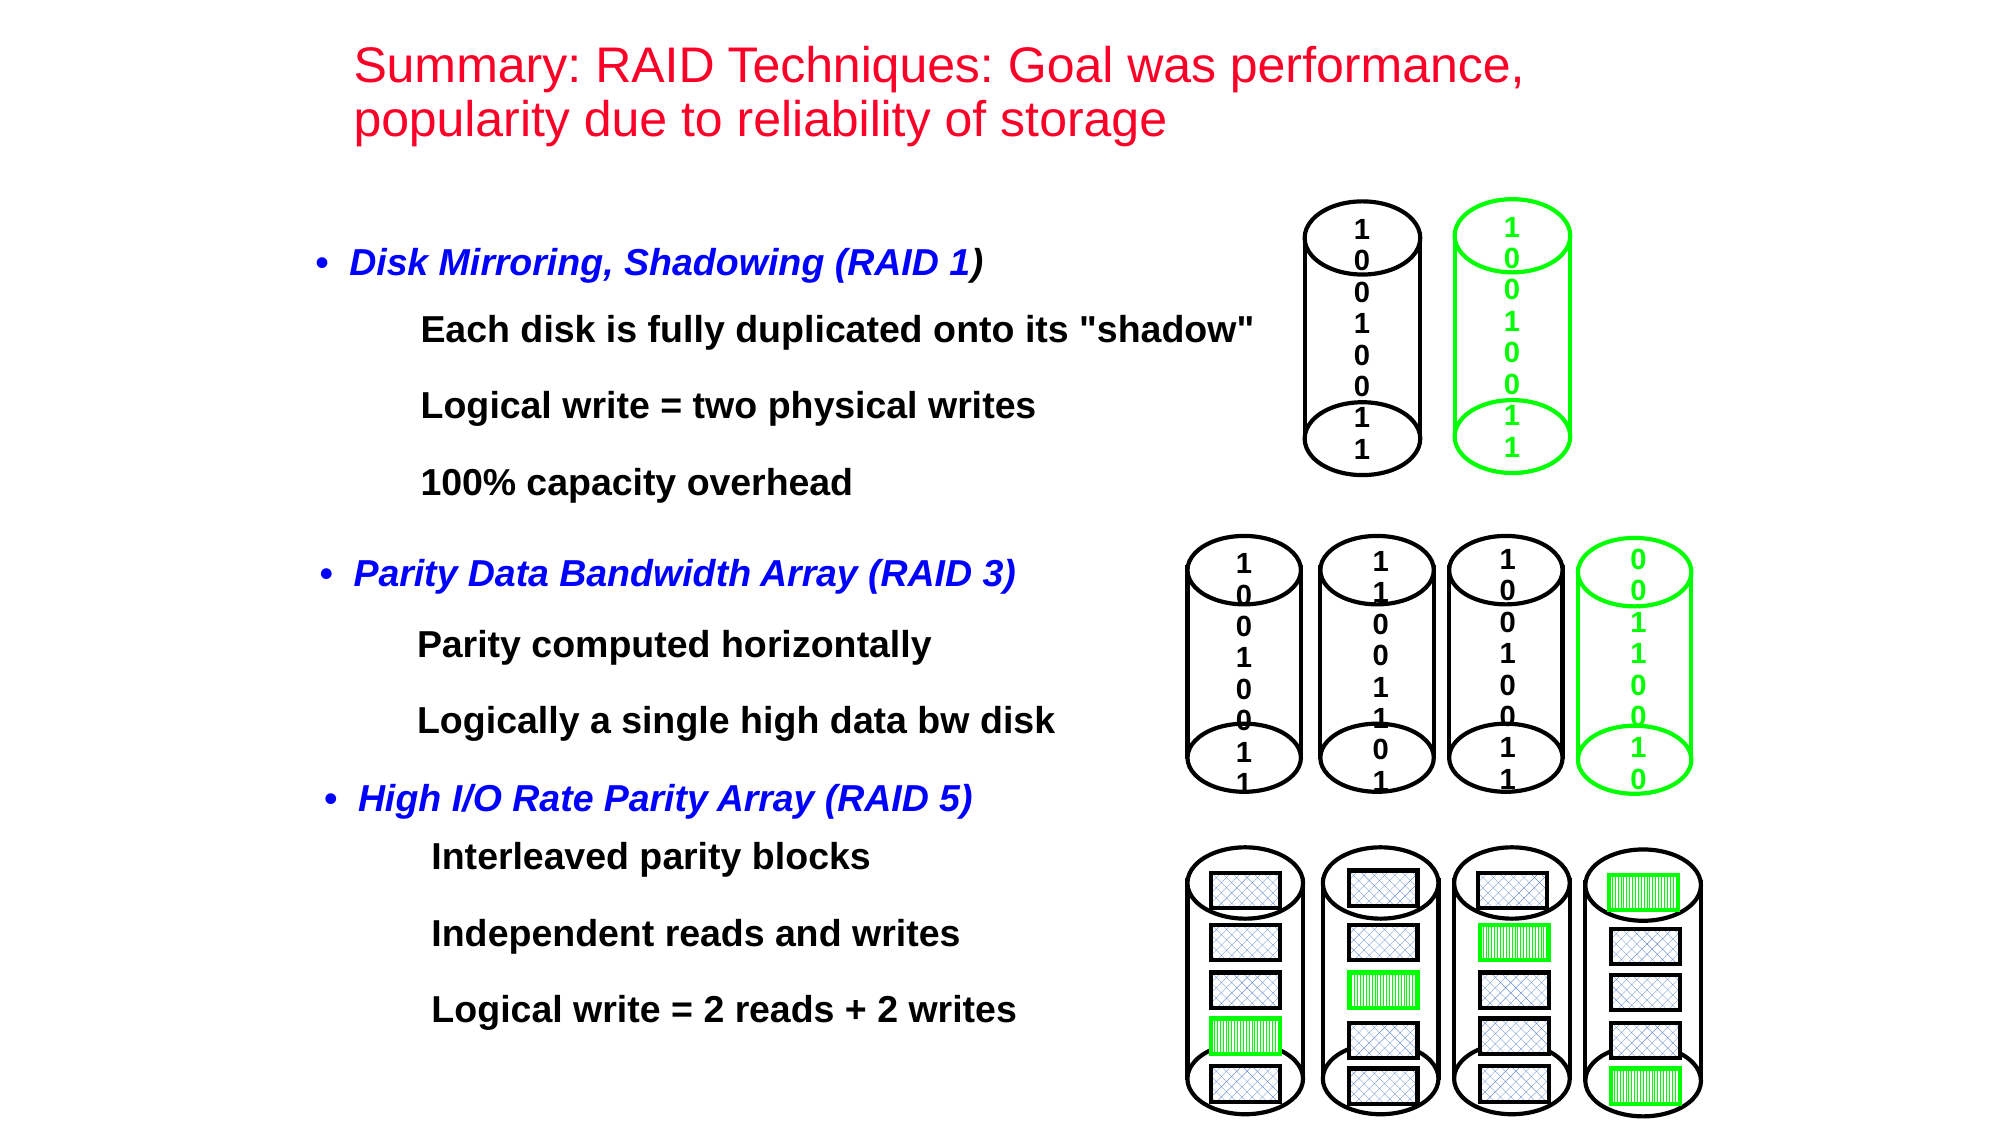

# Summary: RAID Techniques: Goal was performance, popularity due to reliability of storage

1
0
0
1
0
0
1
1
1
0
0
1
0
0
1
1

•  Disk Mirroring, Shadowing (RAID 1)
Each disk is fully duplicated onto its "shadow"

Logical write = two physical writes

100% capacity overhead

1
0
0
1
0
0
1
1
0
0
1
1
0
0
1
0

1
1
0
0
1
1
0
1
1
0
0
1
0
0
1
1

•  Parity Data Bandwidth Array (RAID 3)
Parity computed horizontally

Logically a single high data bw disk
•  High I/O Rate Parity Array (RAID 5)
Interleaved parity blocks

Independent reads and writes

Logical write = 2 reads + 2 writes